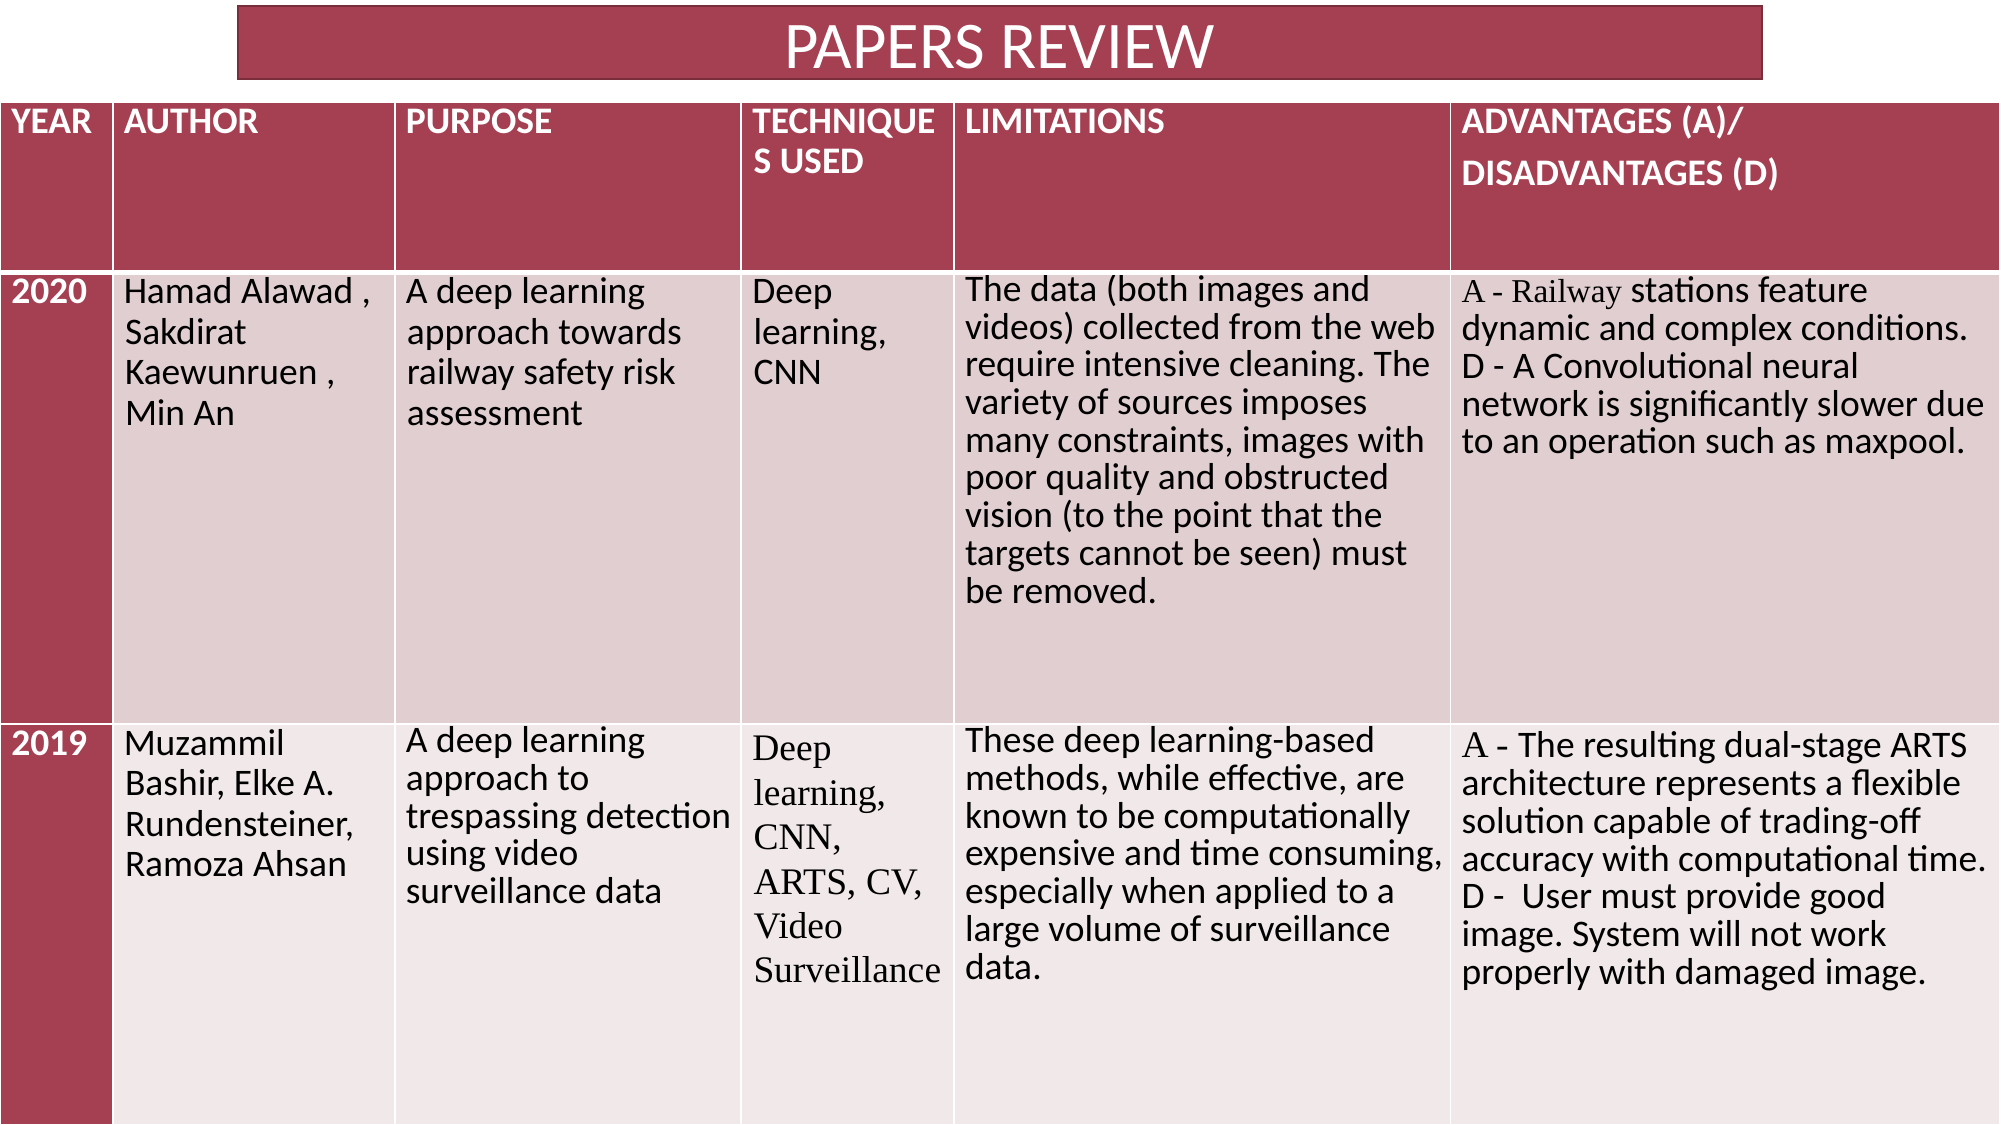

PAPERS REVIEW

| YEAR | AUTHOR | PURPOSE | TECHNIQUES USED | LIMITATIONS | ADVANTAGES (A)/ DISADVANTAGES (D) |
| --- | --- | --- | --- | --- | --- |
| 2020 | Hamad Alawad , Sakdirat Kaewunruen , Min An | A deep learning approach towards railway safety risk assessment | Deep learning, CNN | The data (both images and videos) collected from the web require intensive cleaning. The variety of sources imposes many constraints, images with poor quality and obstructed vision (to the point that the targets cannot be seen) must be removed. | A - Railway stations feature dynamic and complex conditions. D - A Convolutional neural network is significantly slower due to an operation such as maxpool. |
| 2019 | Muzammil Bashir, Elke A. Rundensteiner, Ramoza Ahsan | A deep learning approach to trespassing detection using video surveillance data | Deep learning, CNN, ARTS, CV, Video Surveillance | These deep learning-based methods, while effective, are known to be computationally expensive and time consuming, especially when applied to a large volume of surveillance data. | A - The resulting dual-stage ARTS architecture represents a flexible solution capable of trading-off accuracy with computational time. D -  User must provide good image. System will not work properly with damaged image. |

5